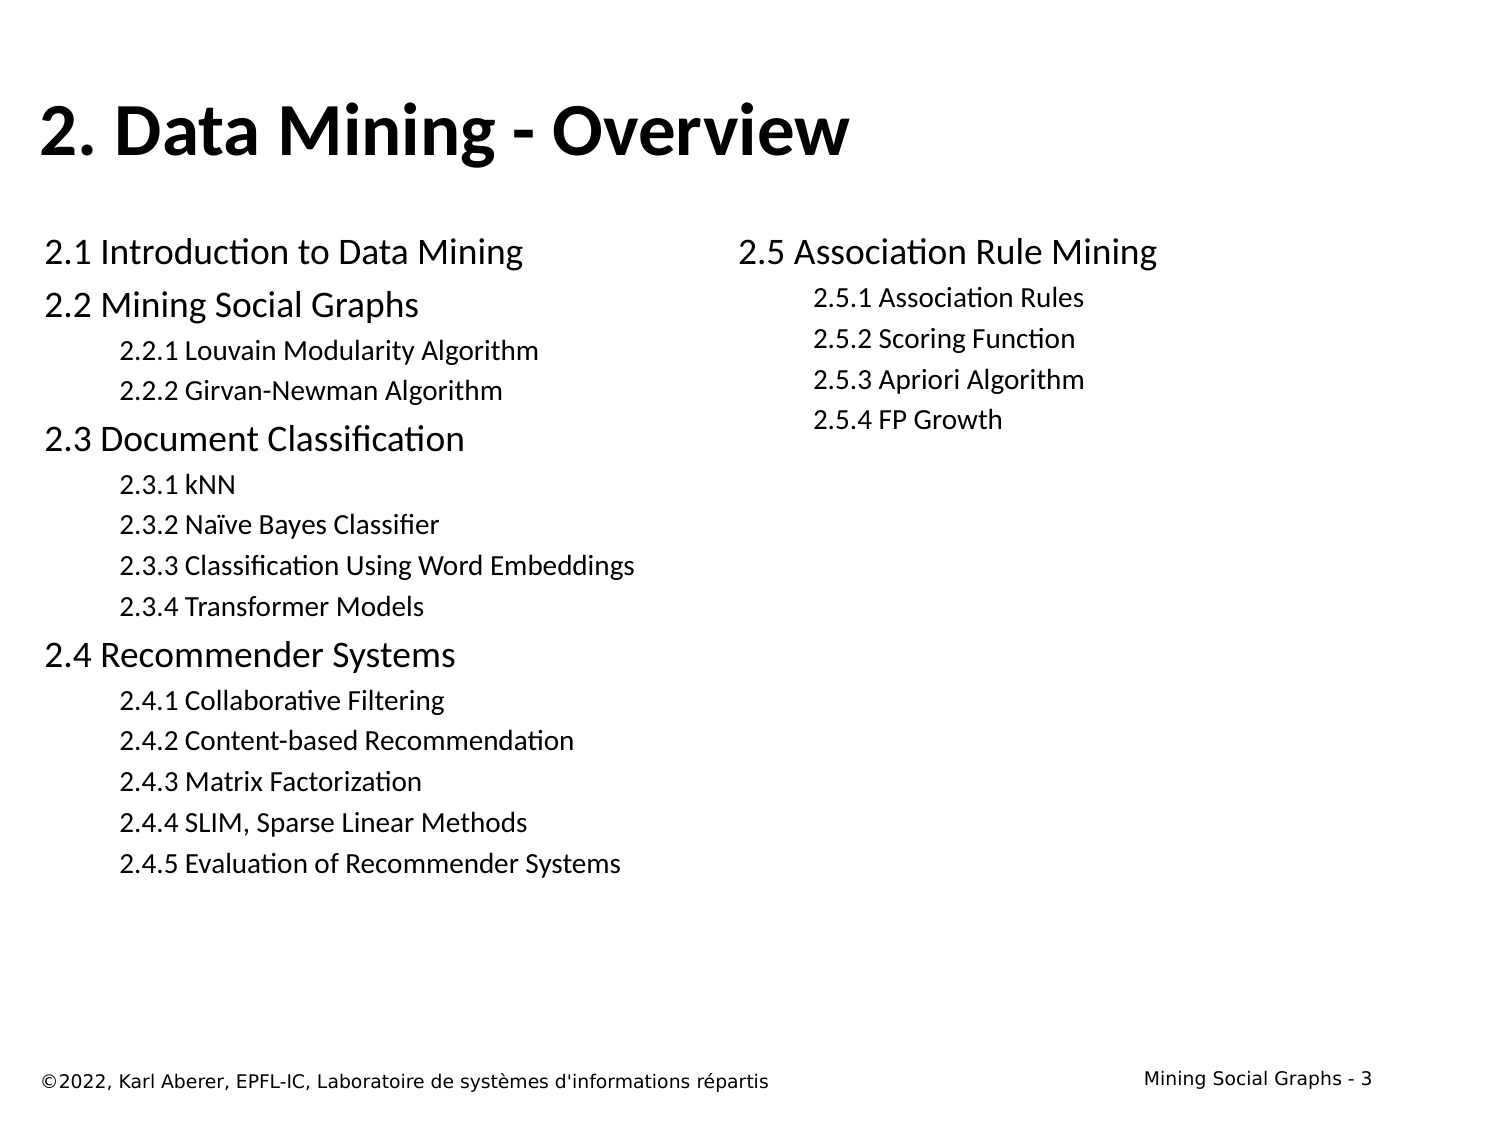

# 2. Data Mining - Overview
2.1 Introduction to Data Mining
2.2 Mining Social Graphs
2.2.1 Louvain Modularity Algorithm
2.2.2 Girvan-Newman Algorithm
2.3 Document Classification
2.3.1 kNN
2.3.2 Naïve Bayes Classifier
2.3.3 Classification Using Word Embeddings
2.3.4 Transformer Models
2.4 Recommender Systems
2.4.1 Collaborative Filtering
2.4.2 Content-based Recommendation
2.4.3 Matrix Factorization
2.4.4 SLIM, Sparse Linear Methods
2.4.5 Evaluation of Recommender Systems
2.5 Association Rule Mining
2.5.1 Association Rules
2.5.2 Scoring Function
2.5.3 Apriori Algorithm
2.5.4 FP Growth

©2022, Karl Aberer, EPFL-IC, Laboratoire de systèmes d'informations répartis